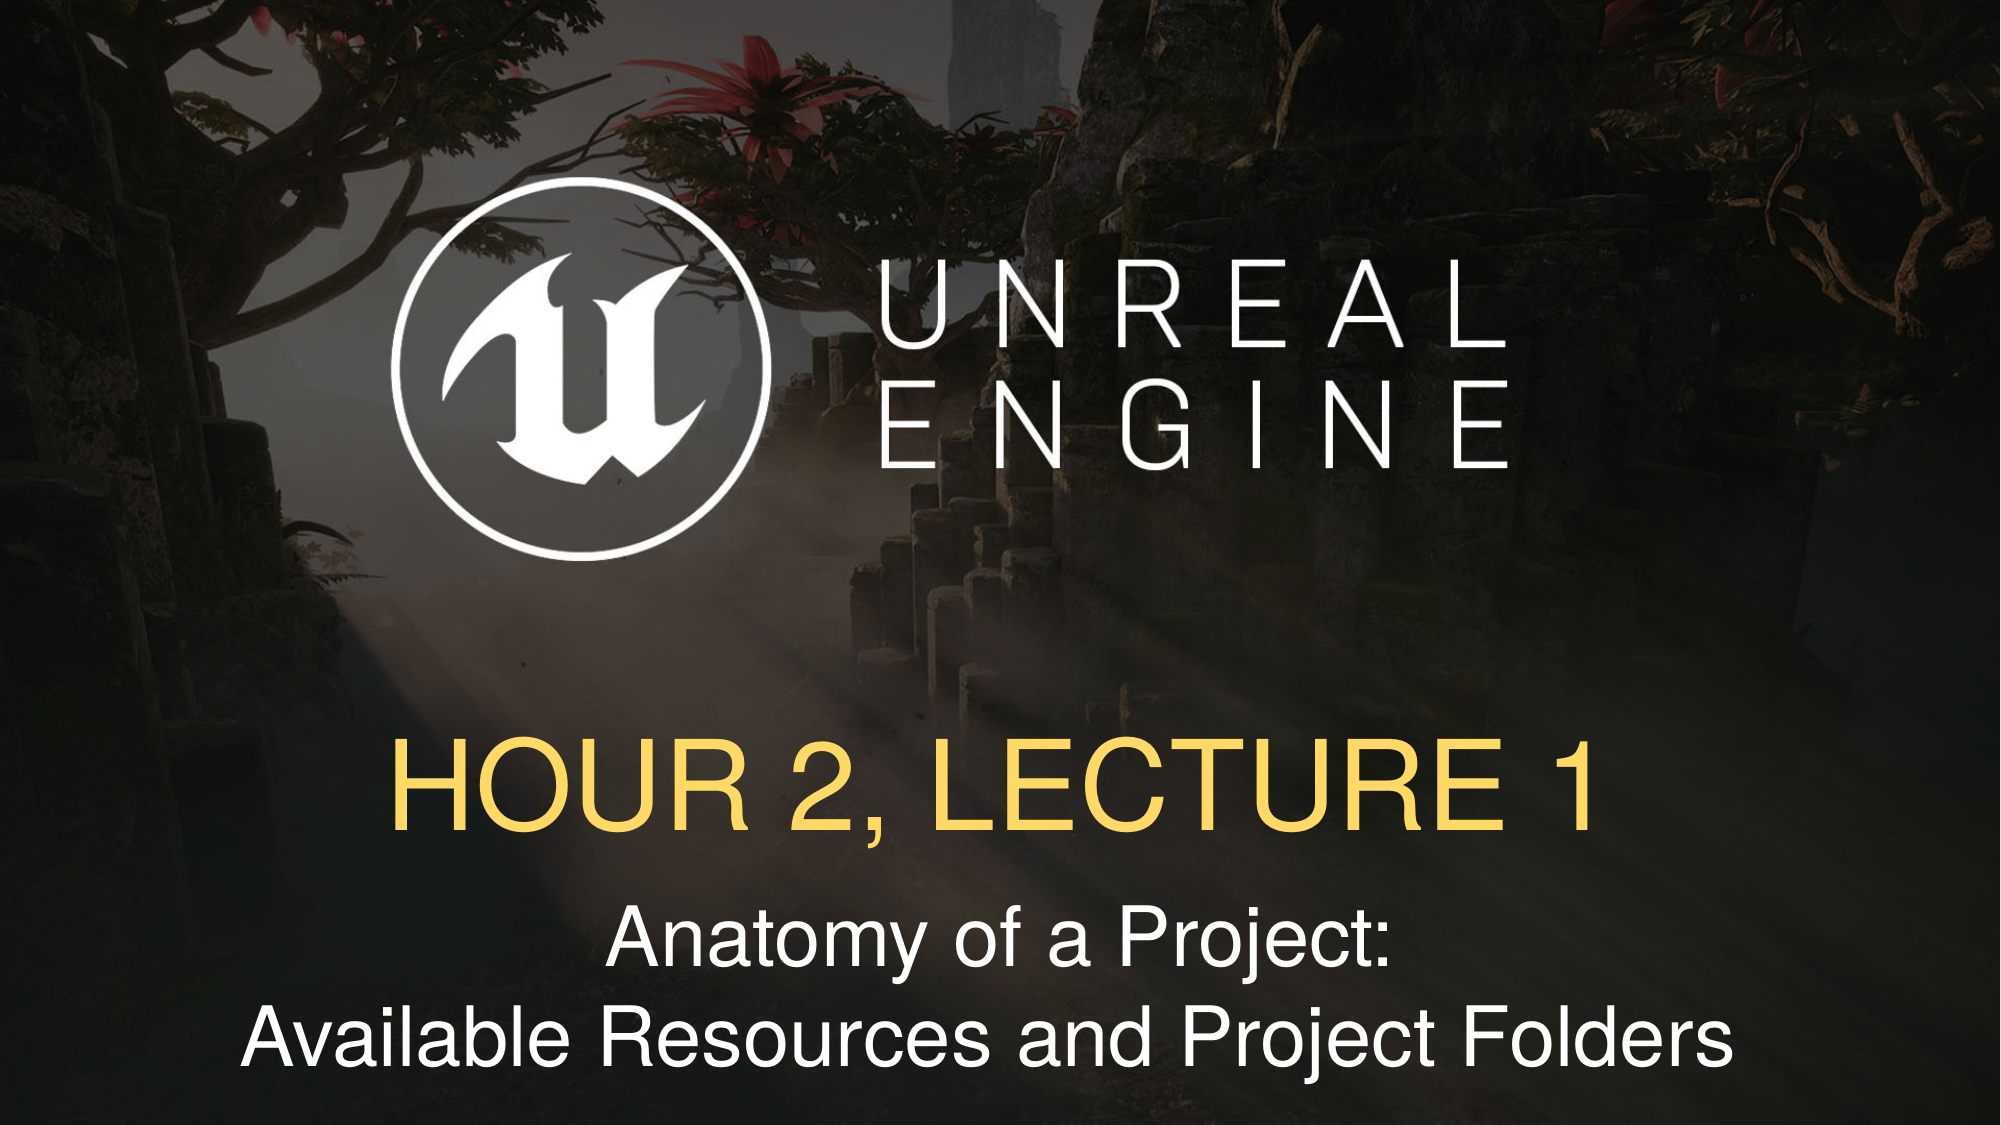

hour 2, lecture 1
Anatomy of a Project:
Available Resources and Project Folders